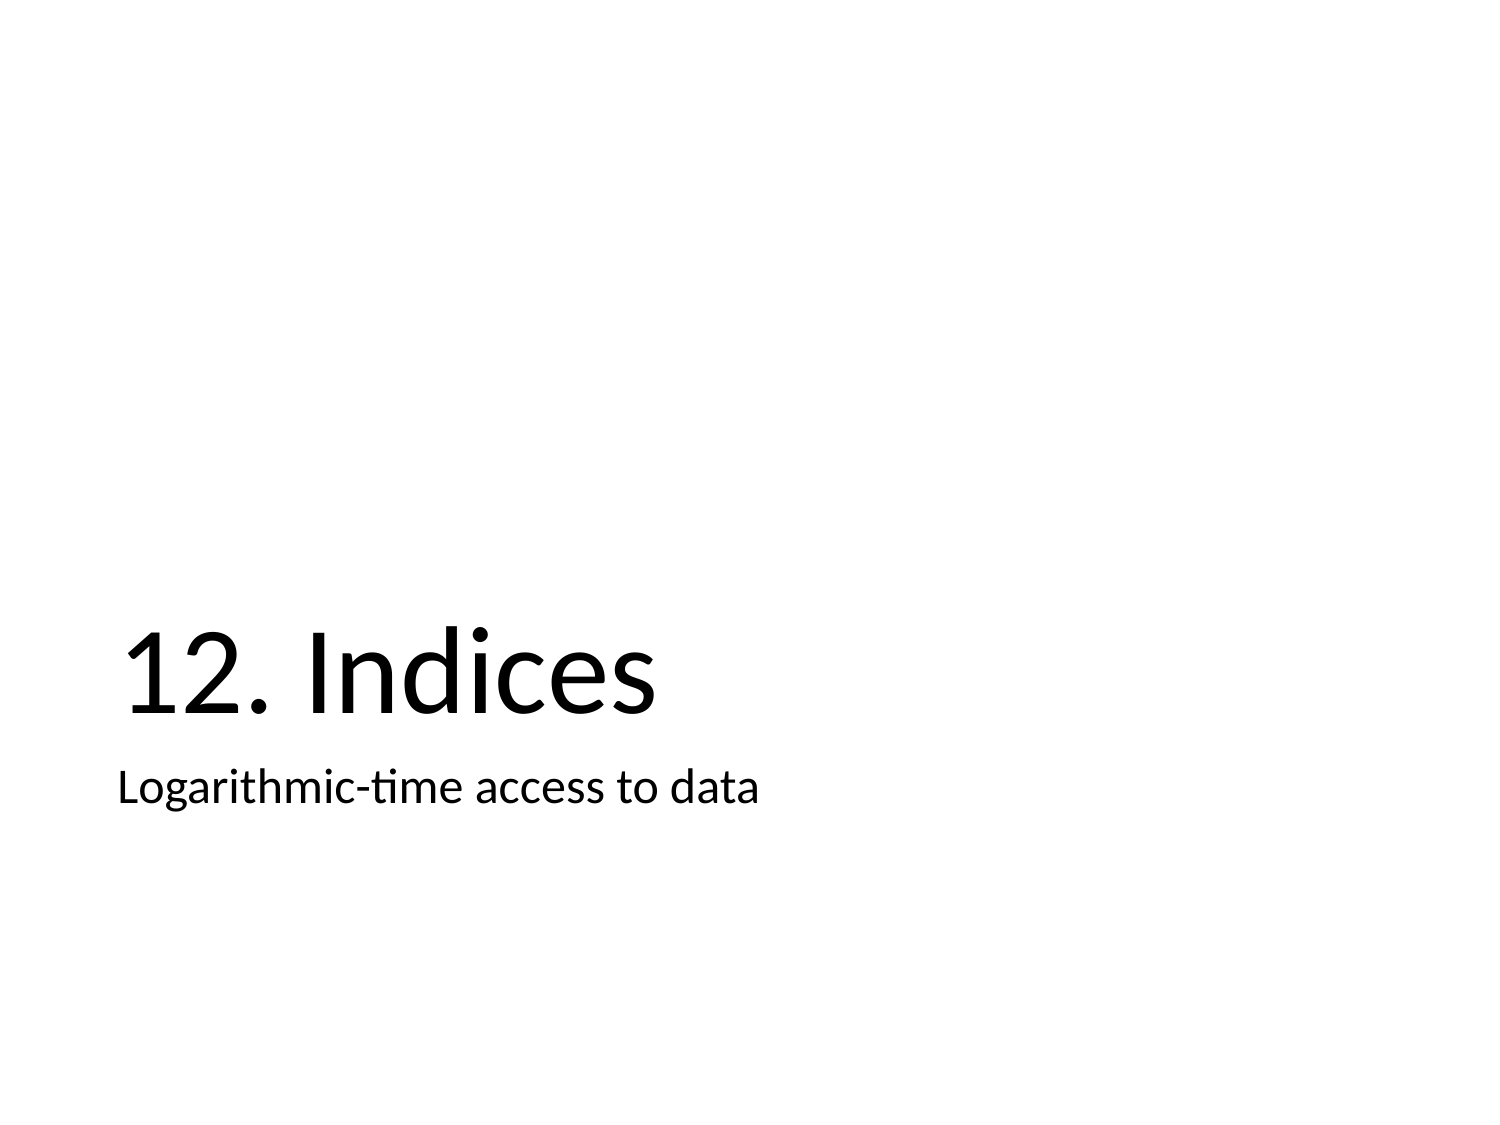

# 12. Indices
Logarithmic-time access to data